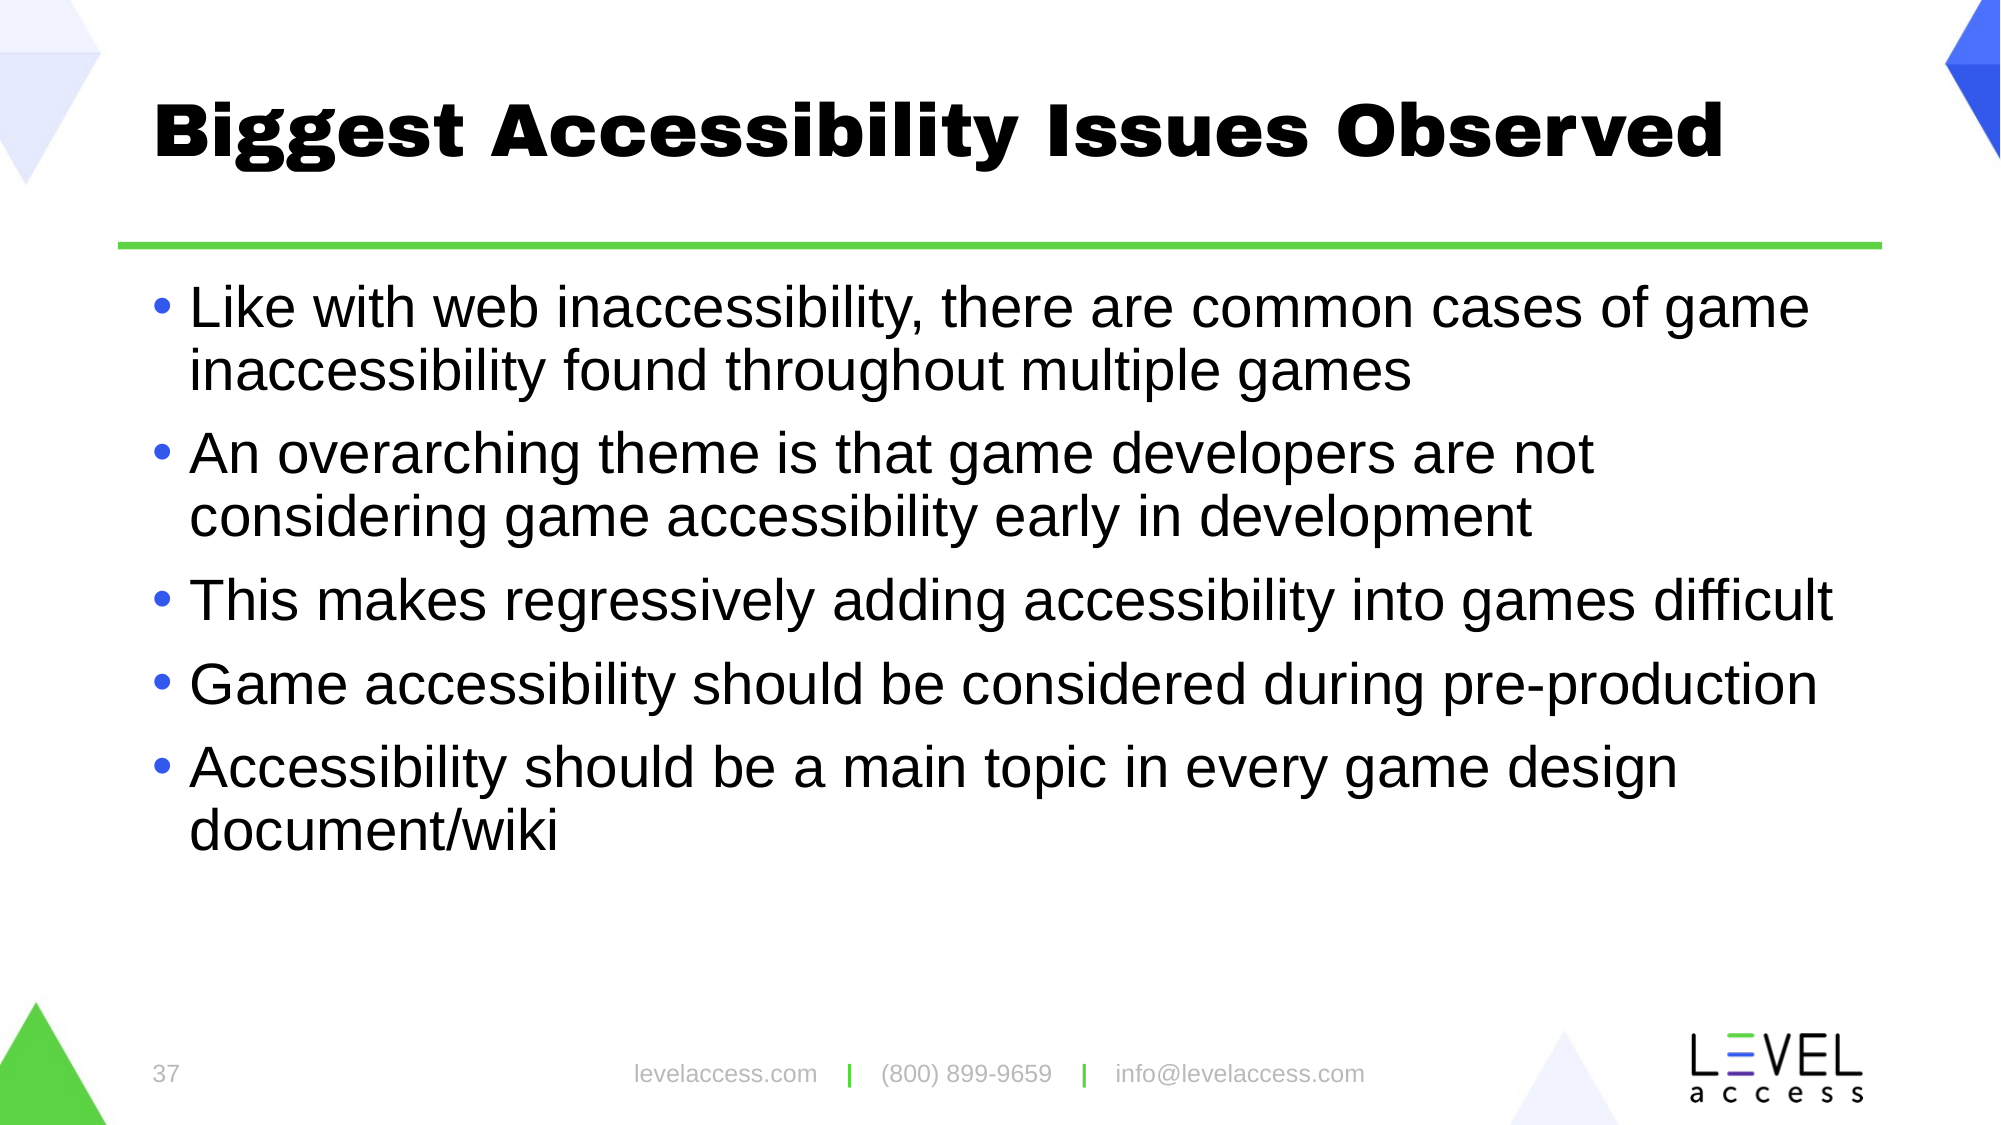

# Biggest Accessibility Issues Observed

Like with web inaccessibility, there are common cases of game inaccessibility found throughout multiple games
An overarching theme is that game developers are not considering game accessibility early in development
This makes regressively adding accessibility into games difficult
Game accessibility should be considered during pre-production
Accessibility should be a main topic in every game design document/wiki
levelaccess.com    |    (800) 899-9659    |    info@levelaccess.com
37